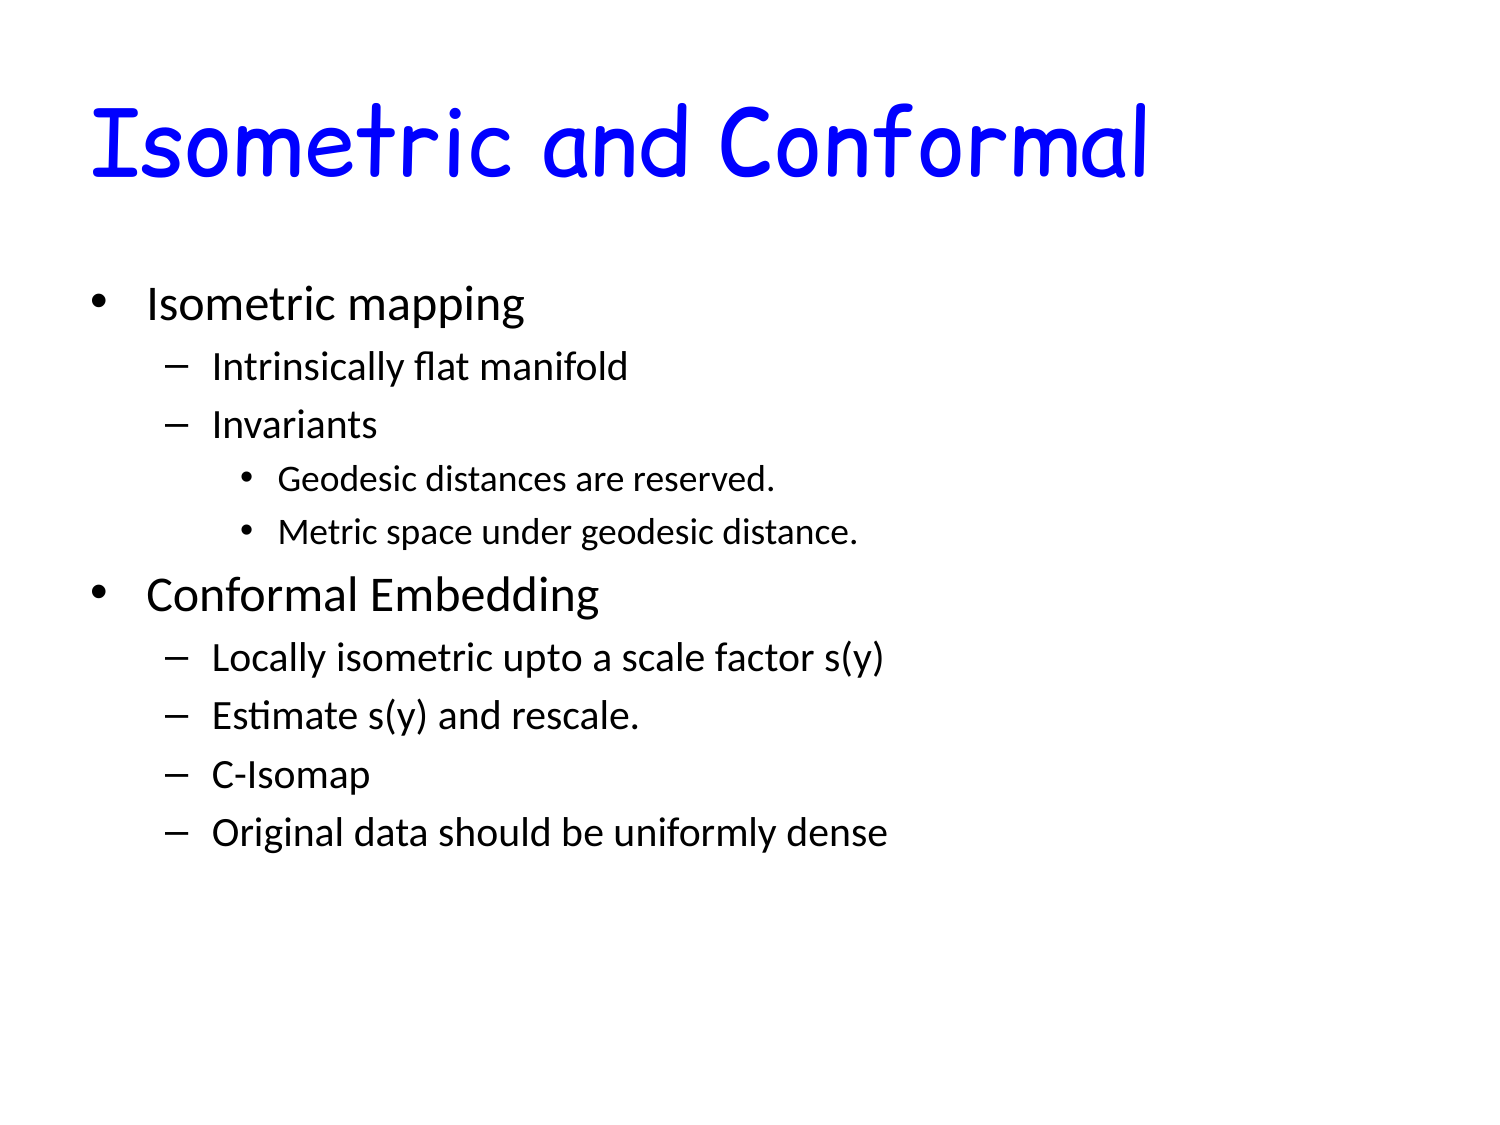

# Isometric and Conformal
Isometric mapping
Intrinsically flat manifold
Invariants
Geodesic distances are reserved.
Metric space under geodesic distance.
Conformal Embedding
Locally isometric upto a scale factor s(y)
Estimate s(y) and rescale.
C-Isomap
Original data should be uniformly dense